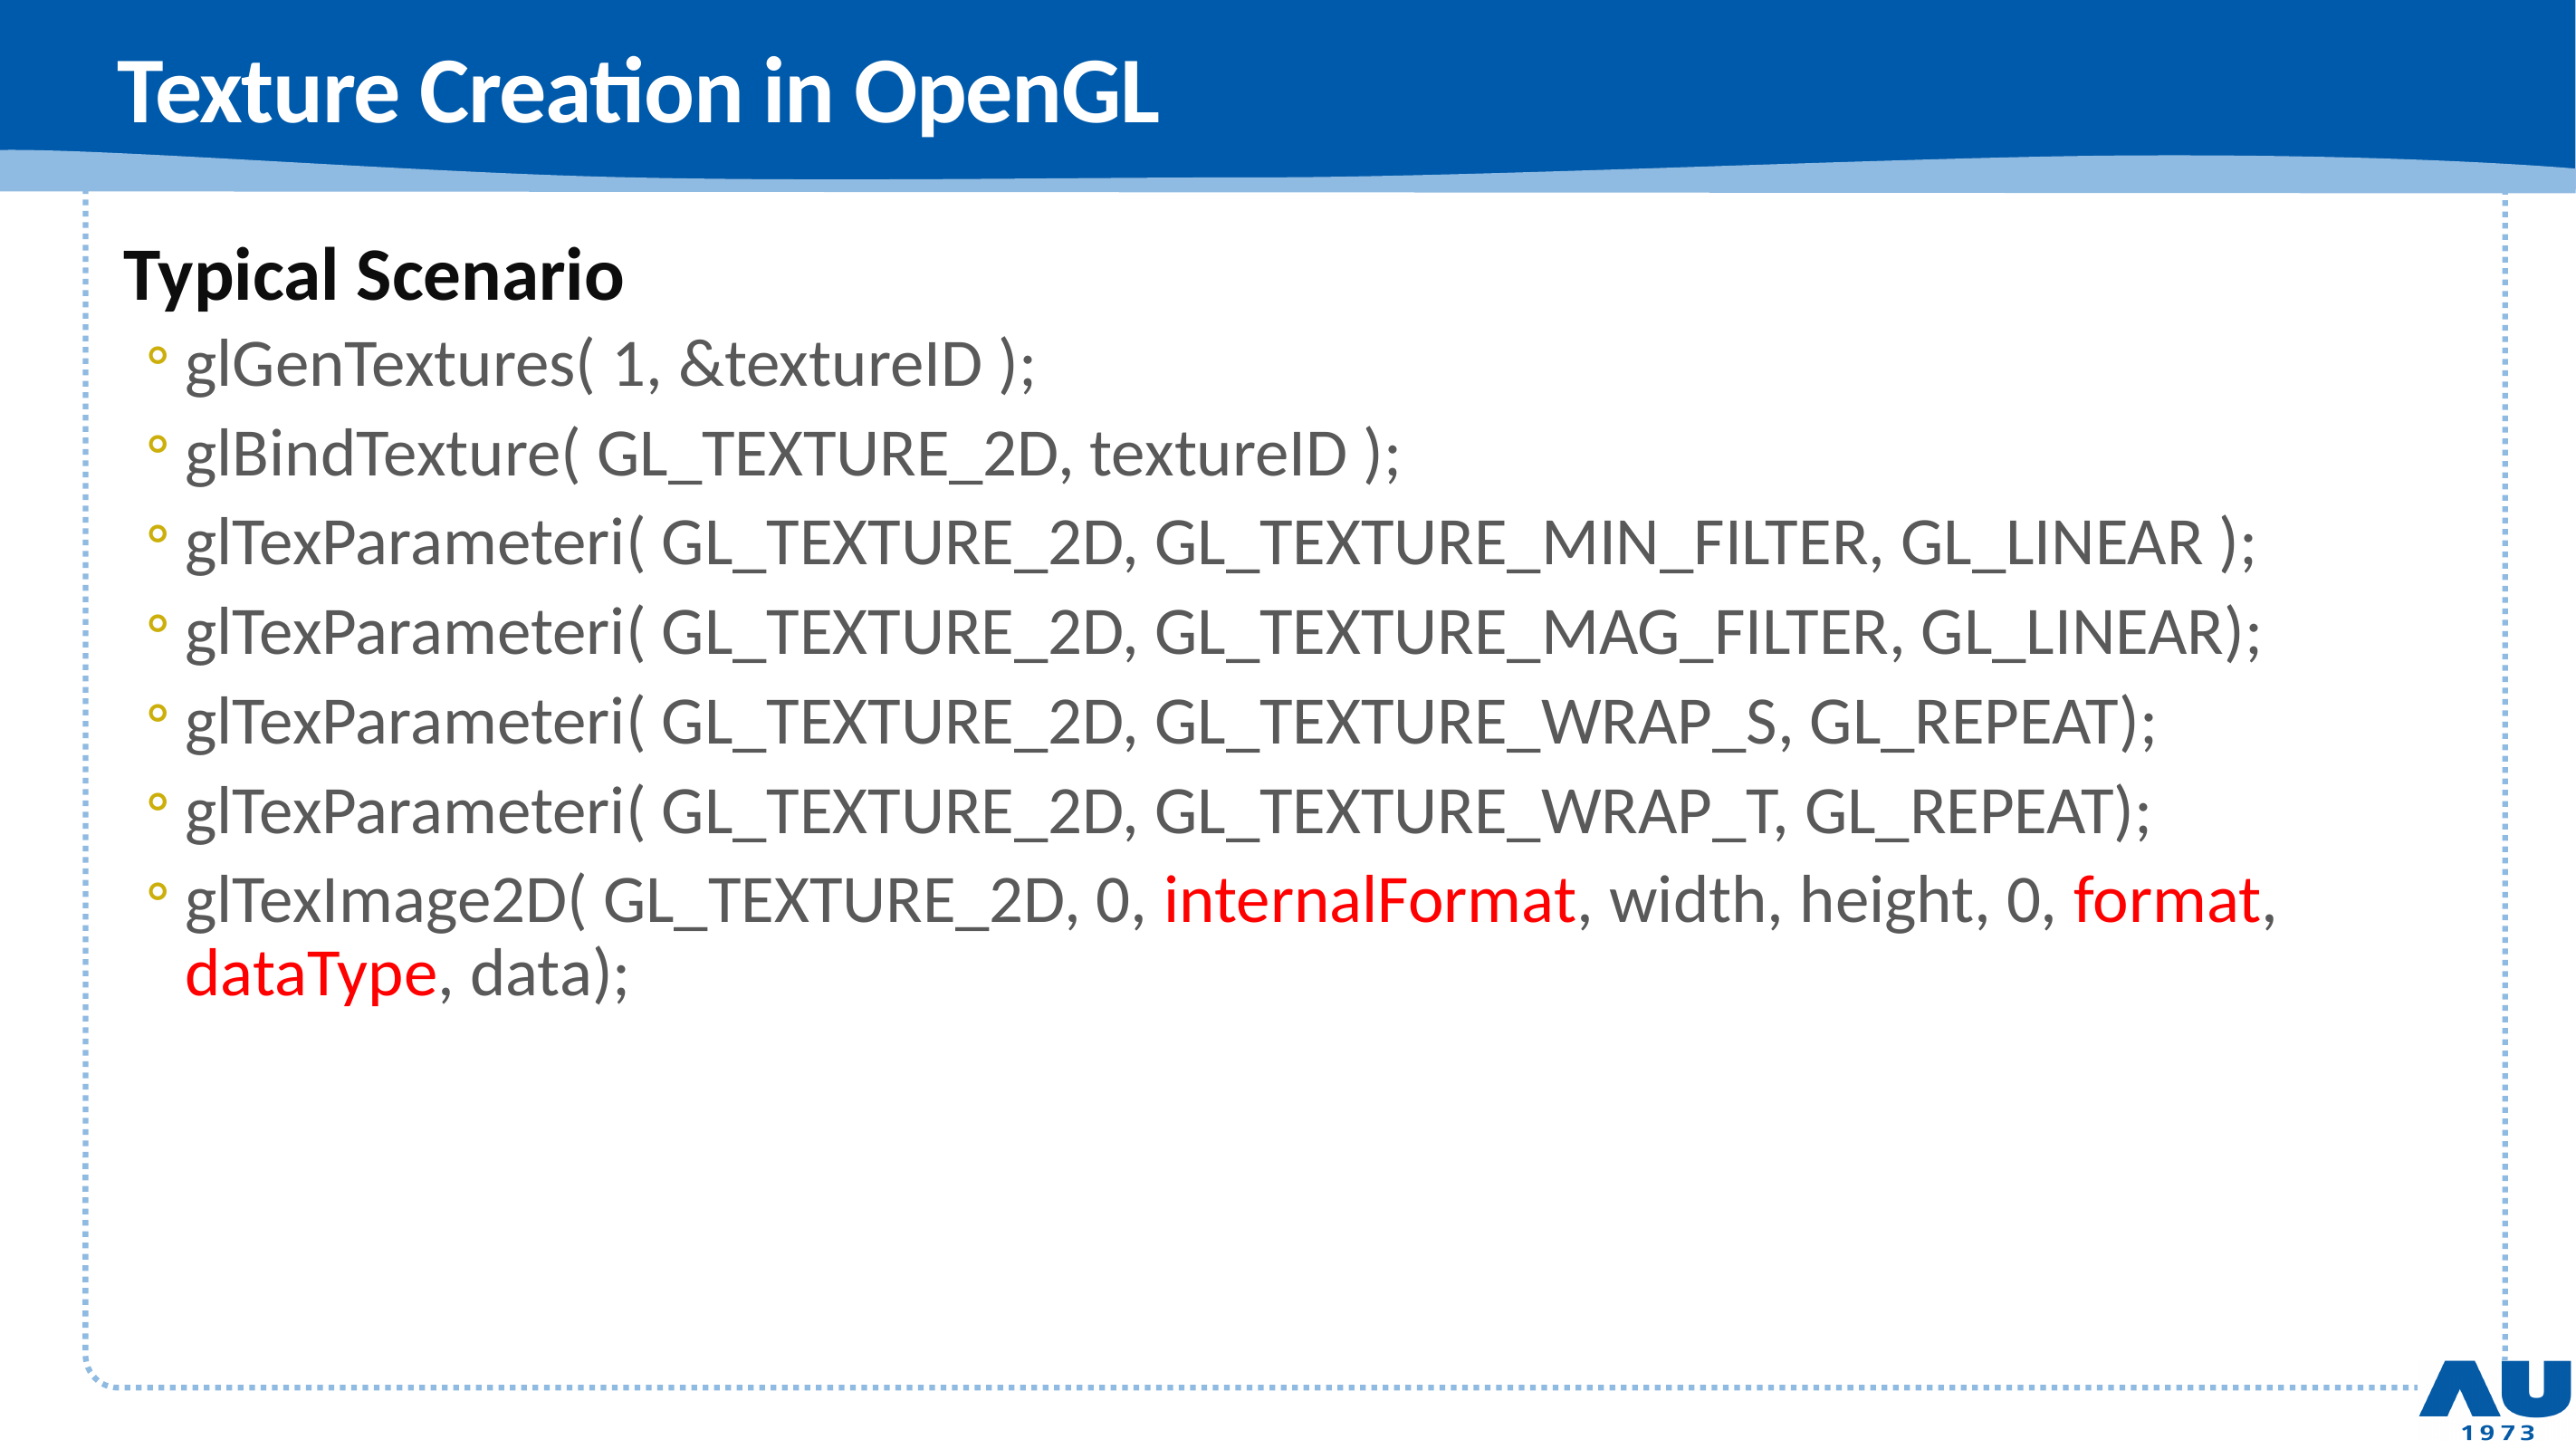

# Texture Creation in OpenGL
Typical Scenario
glGenTextures( 1, &textureID );
glBindTexture( GL_TEXTURE_2D, textureID );
glTexParameteri( GL_TEXTURE_2D, GL_TEXTURE_MIN_FILTER, GL_LINEAR );
glTexParameteri( GL_TEXTURE_2D, GL_TEXTURE_MAG_FILTER, GL_LINEAR);
glTexParameteri( GL_TEXTURE_2D, GL_TEXTURE_WRAP_S, GL_REPEAT);
glTexParameteri( GL_TEXTURE_2D, GL_TEXTURE_WRAP_T, GL_REPEAT);
glTexImage2D( GL_TEXTURE_2D, 0, internalFormat, width, height, 0, format, dataType, data);